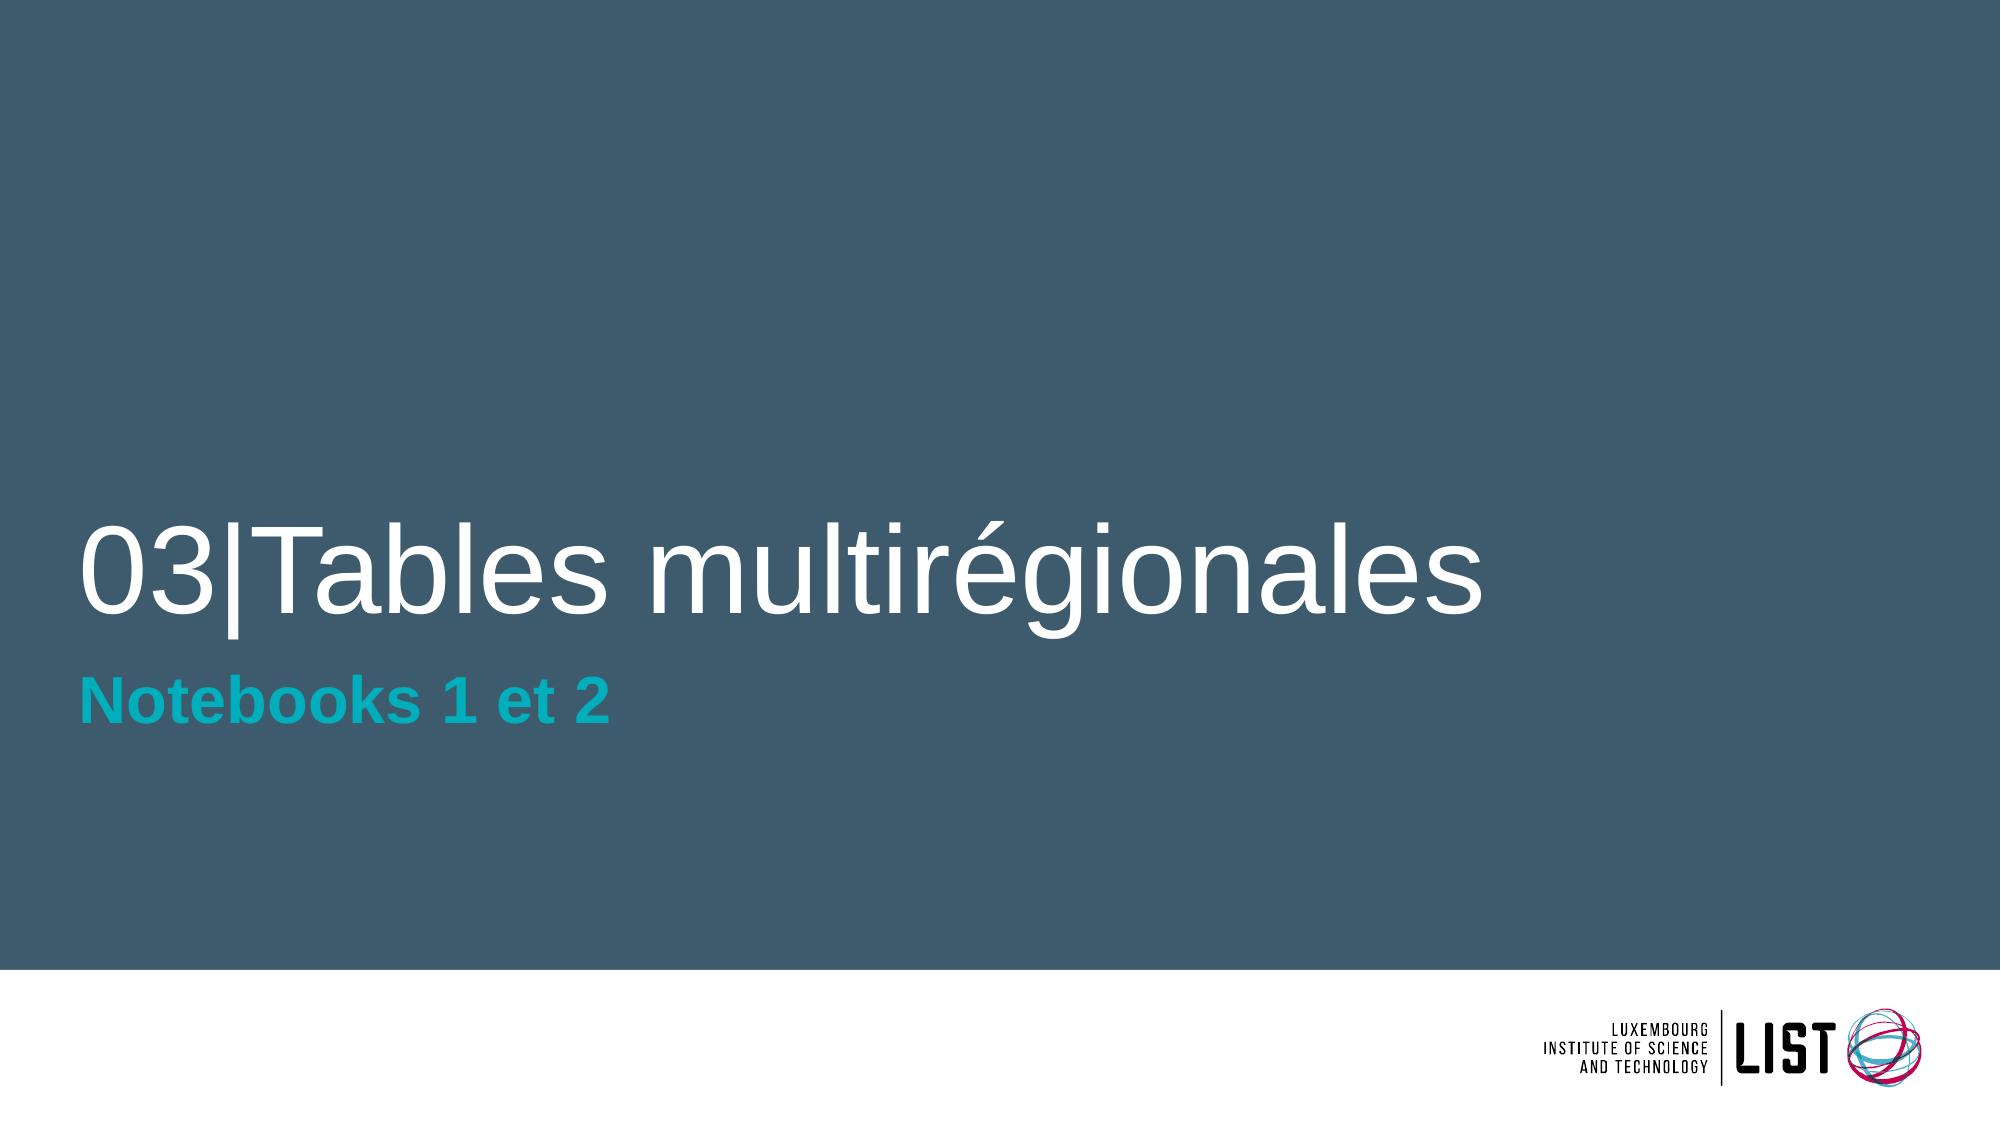

# 03|Tables multirégionales
Notebooks 1 et 2